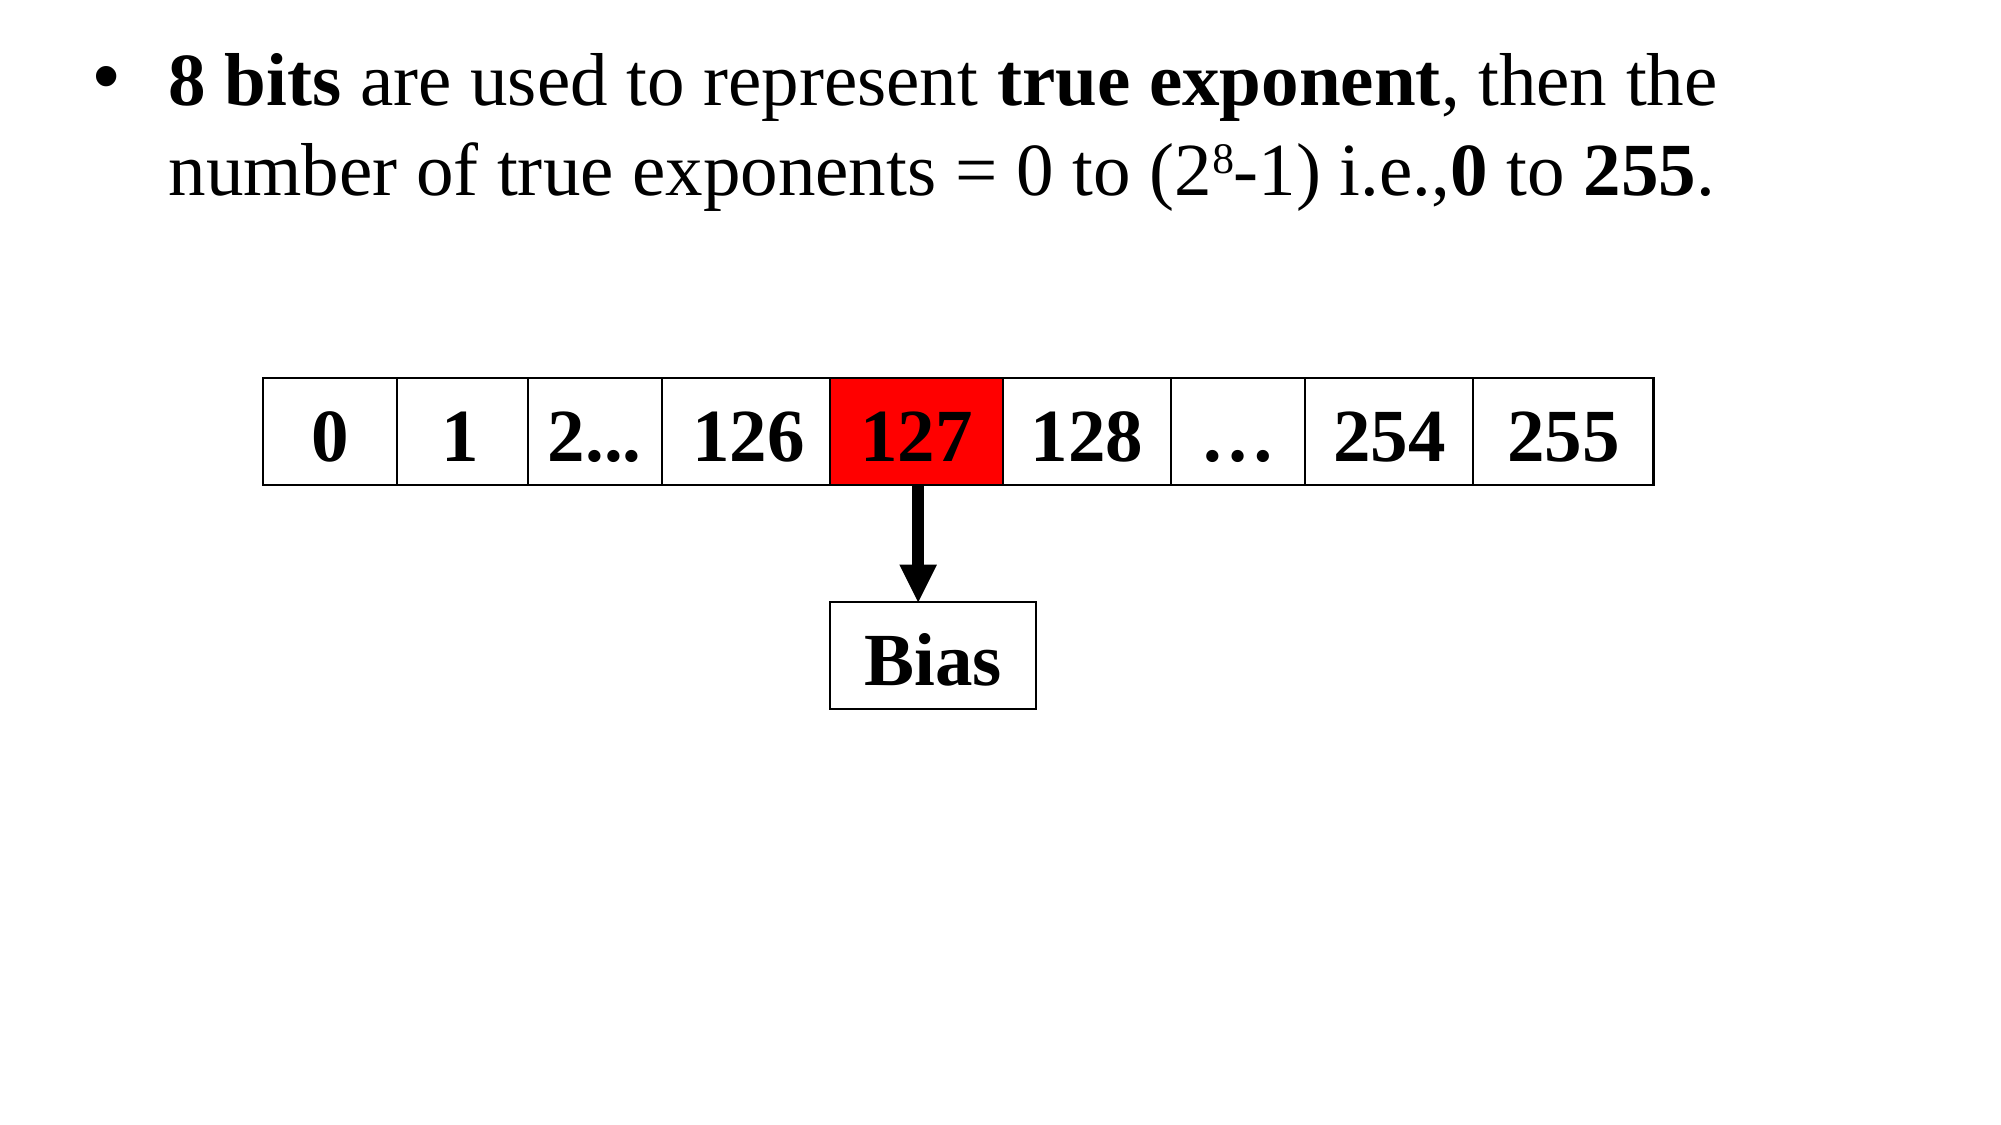

8 bits are used to represent true exponent, then the number of true exponents = 0 to (28-1) i.e.,0 to 255.
0
1
2...
126
127
128
…
254
255
Bias